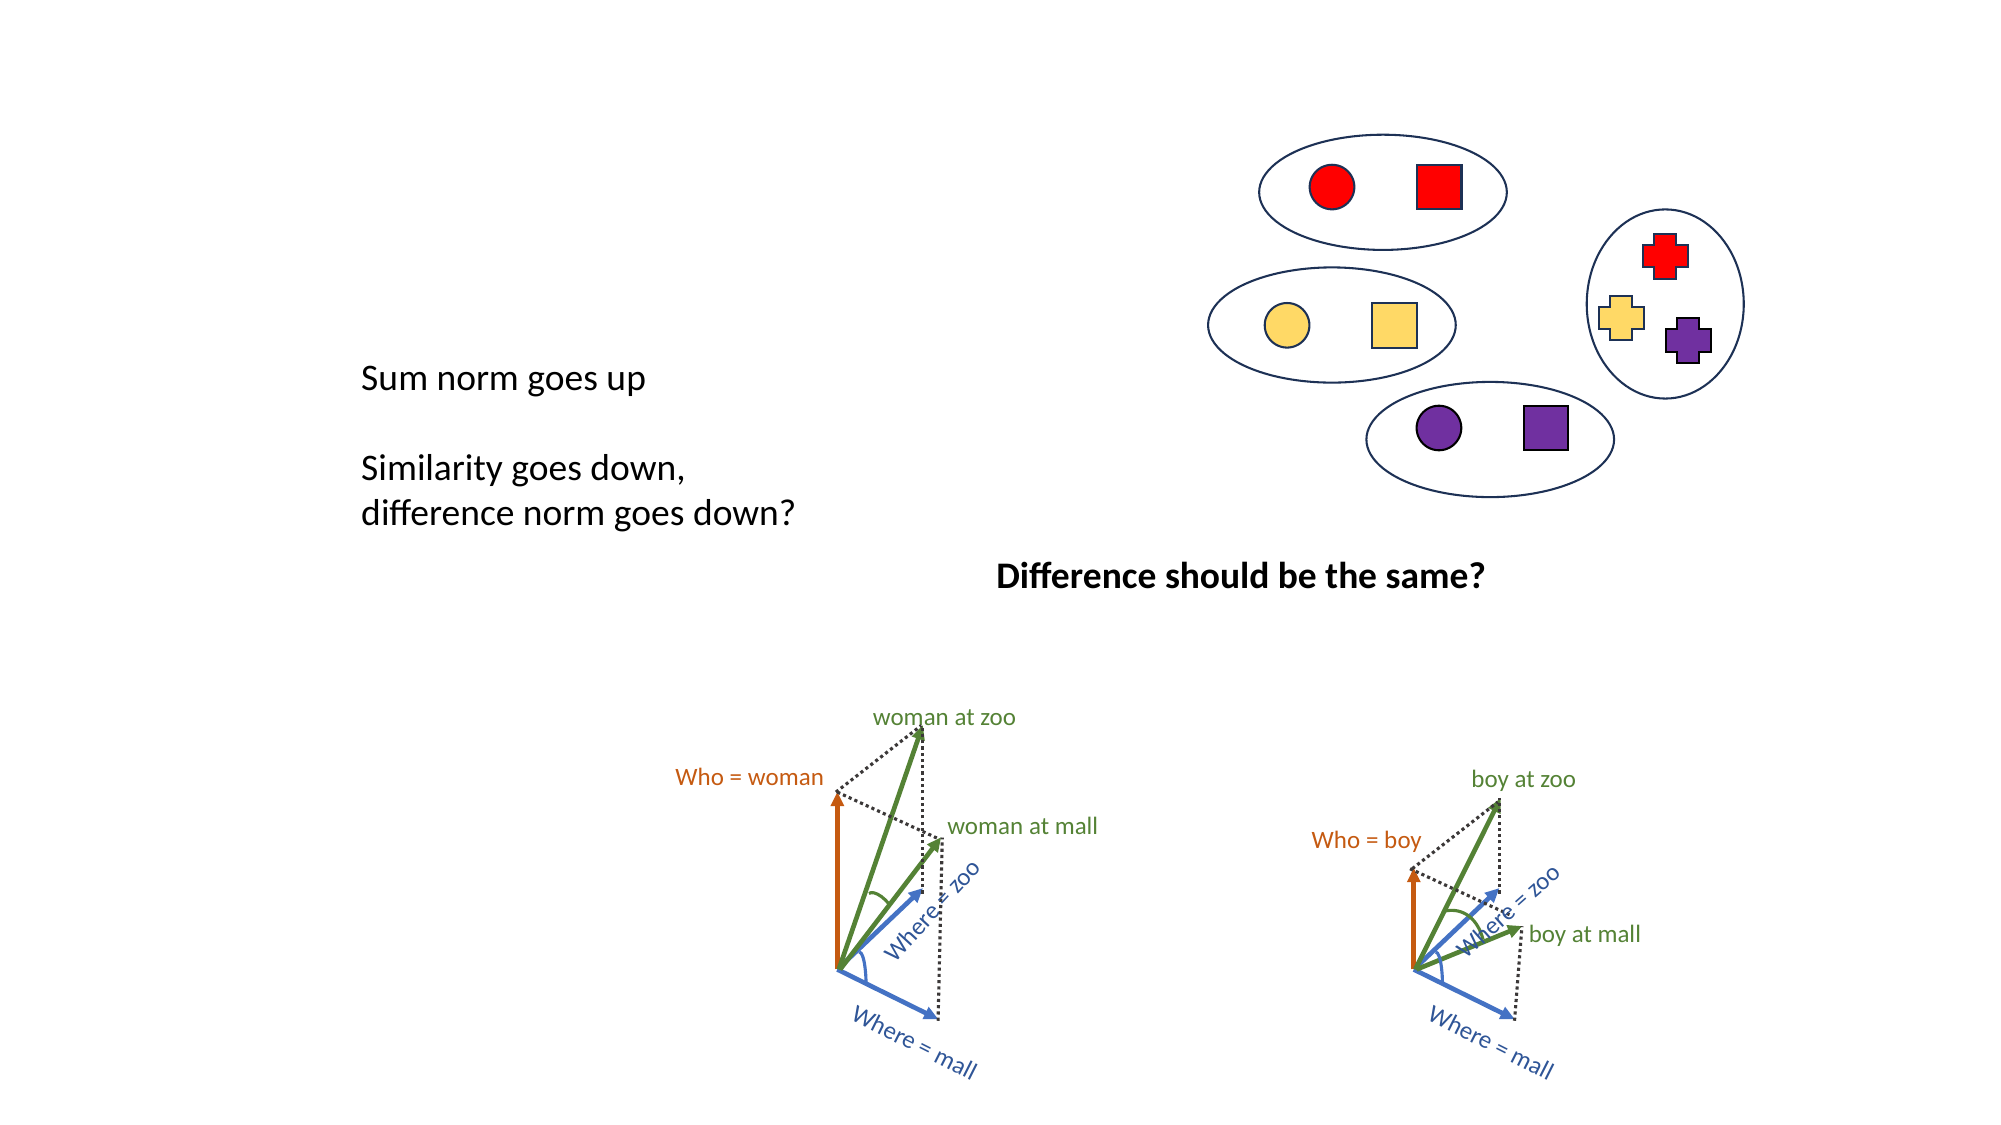

Sum norm goes up

Similarity goes down,
difference norm goes down?

Difference should be the same?
woman at zoo
Who = woman
woman at mall
Where = zoo

Where = mall
boy at zoo
Who = boy
Where = zoo
boy at mall

Where = mall